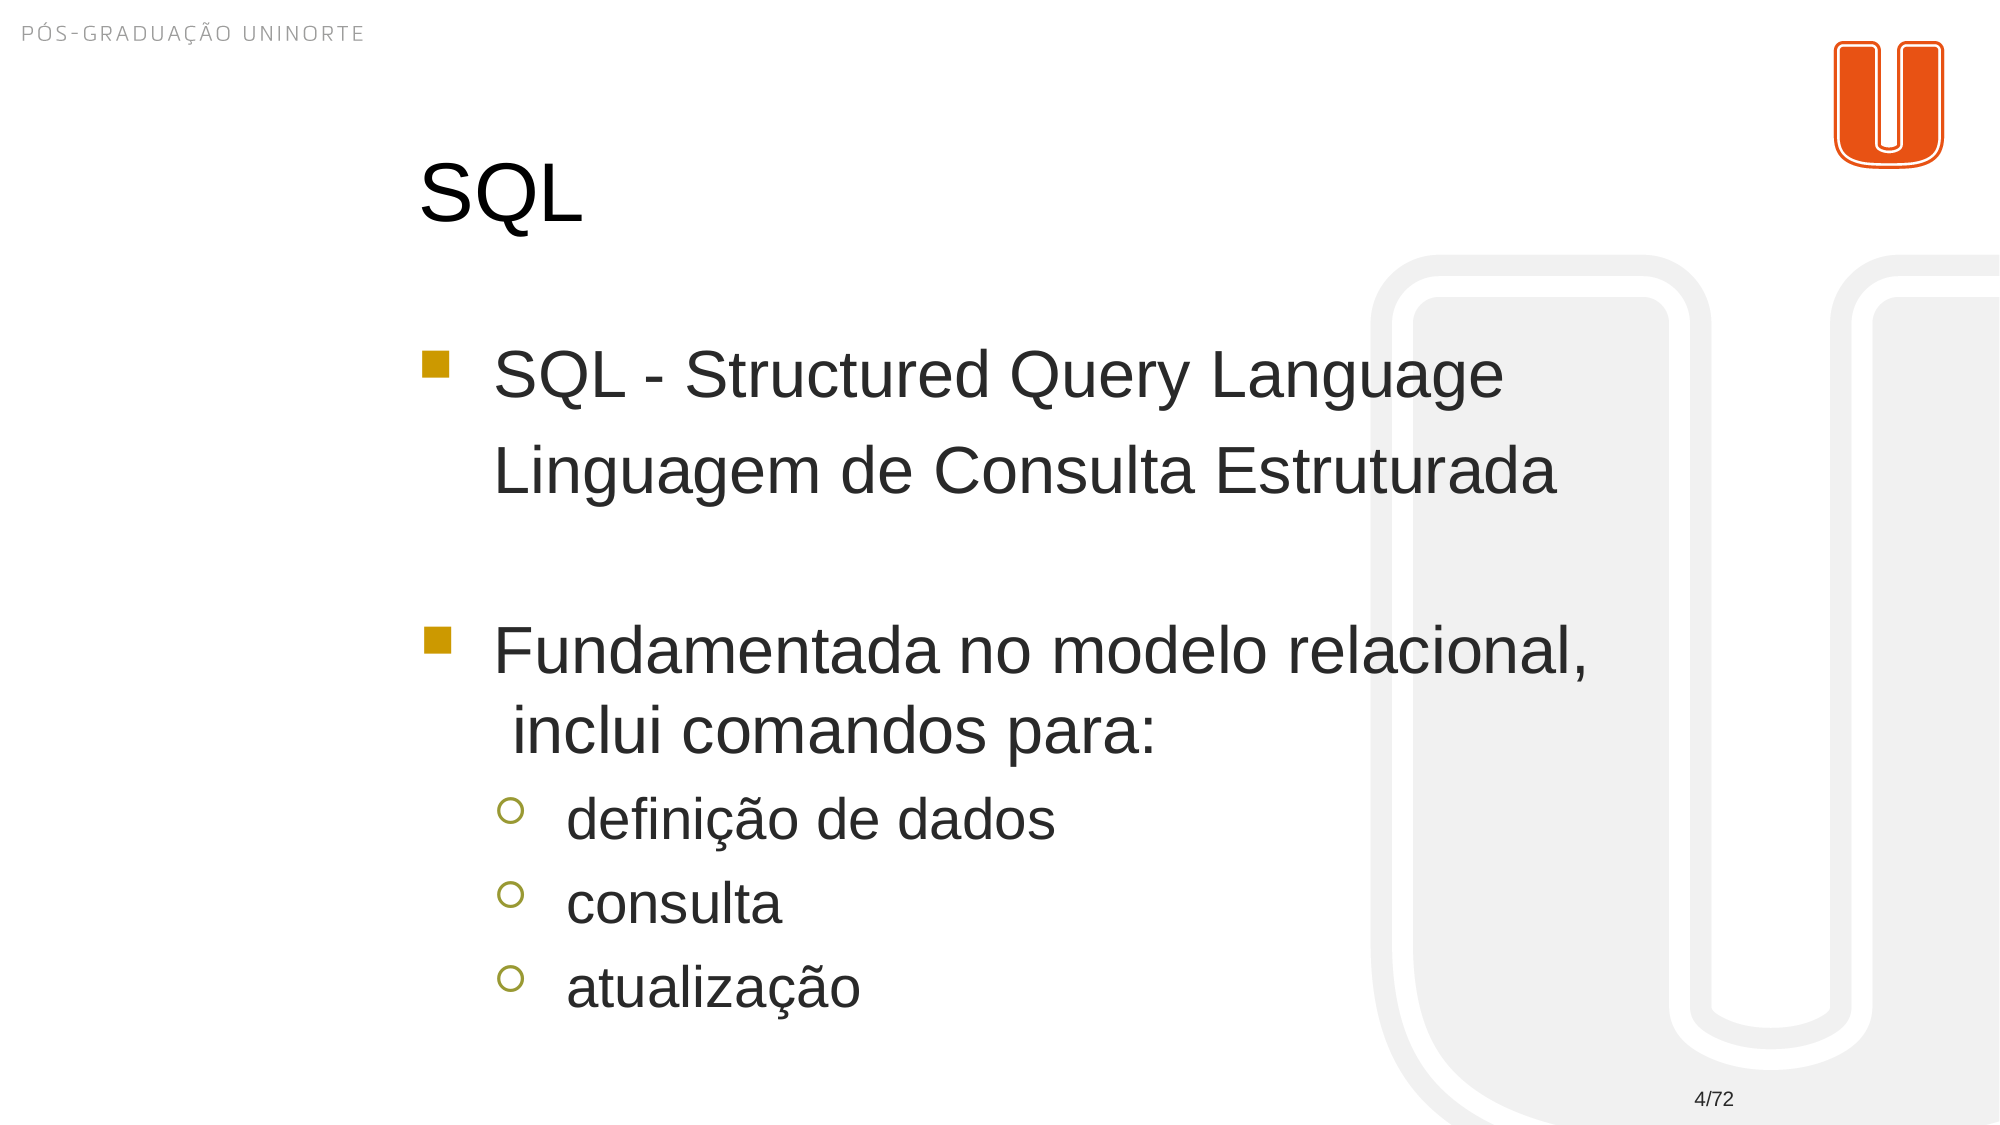

# SQL
SQL - Structured Query Language  Linguagem de Consulta Estruturada

Fundamentada no modelo relacional,  inclui comandos para:
definição de dados
consulta
atualização
4/72